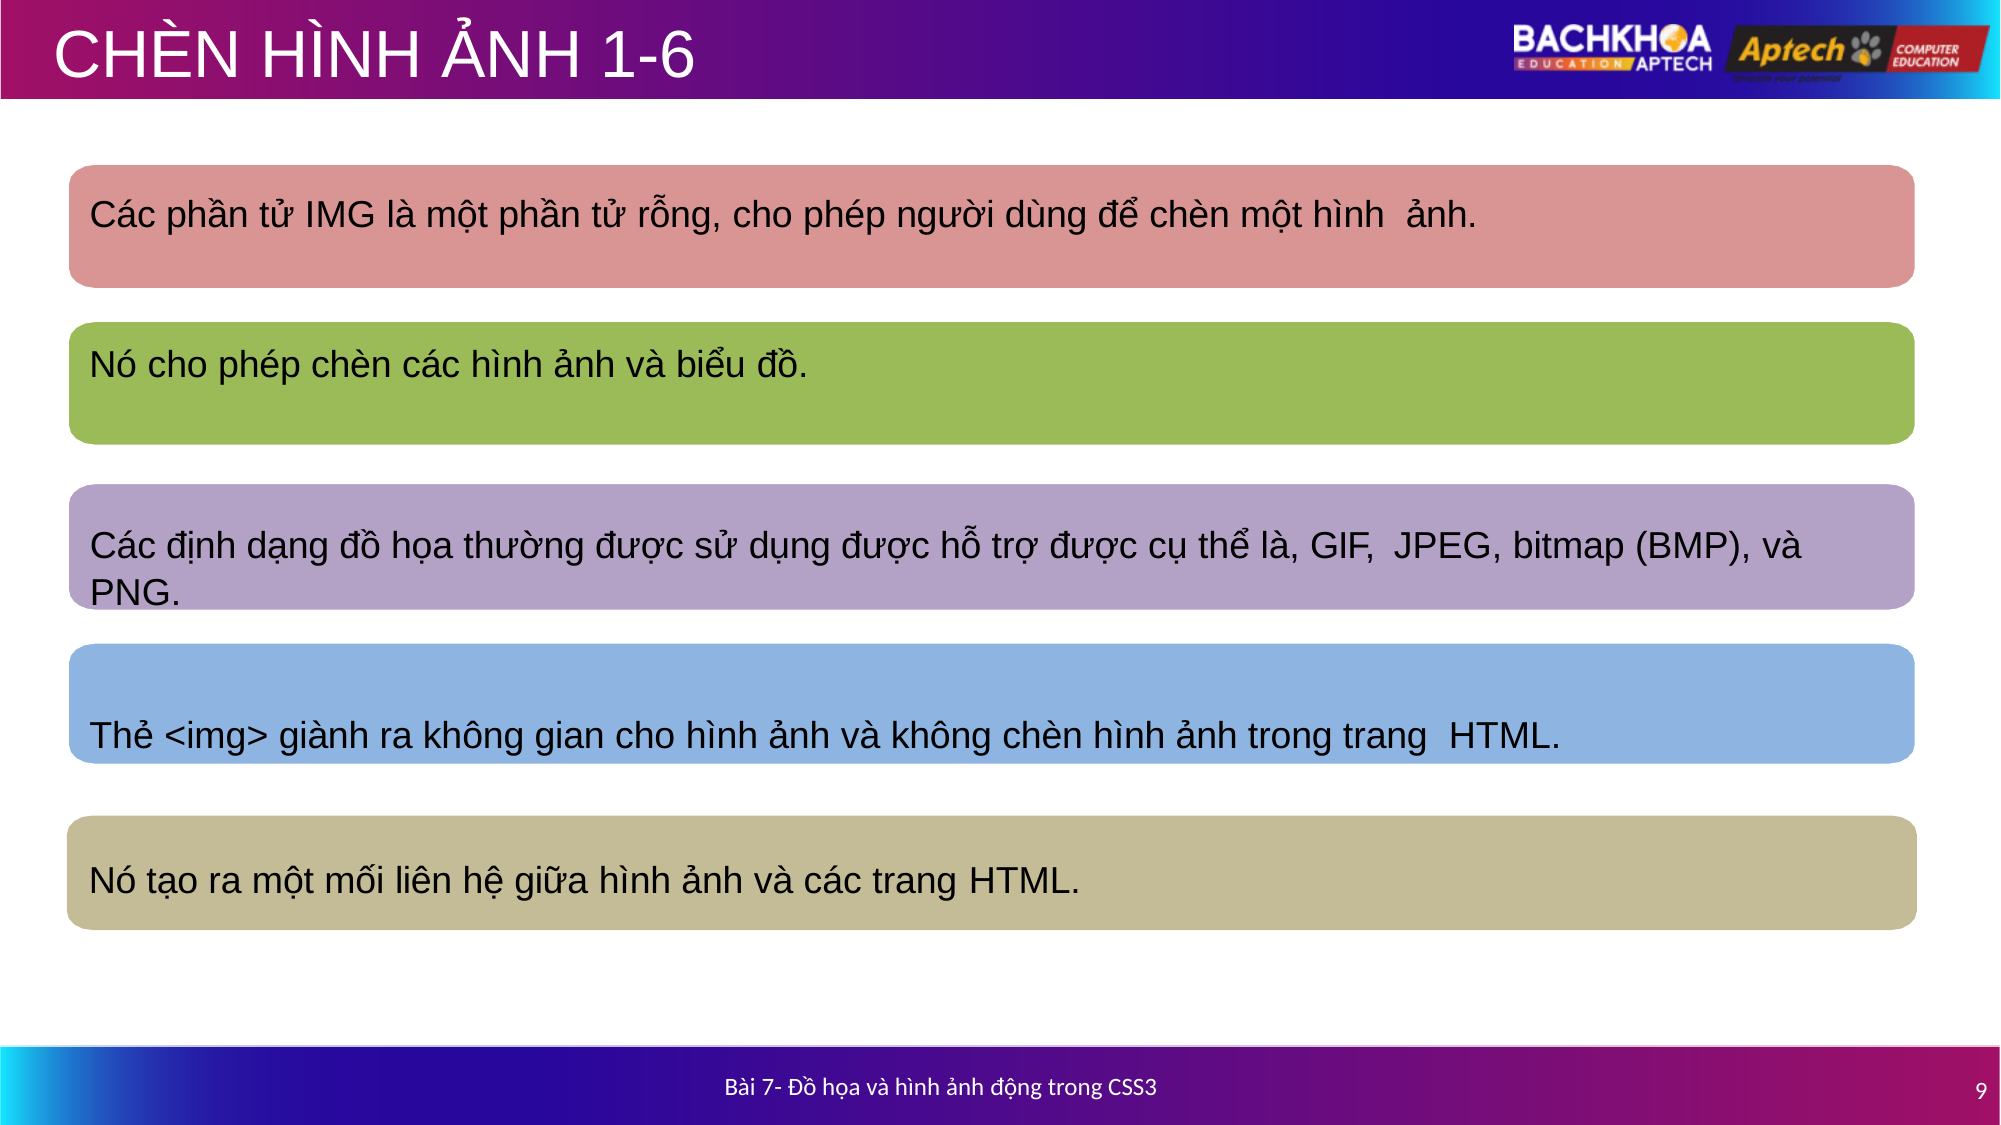

# CHÈN HÌNH ẢNH 1-6

Các phần tử IMG là một phần tử rỗng, cho phép người dùng để chèn một hình  ảnh.

Nó cho phép chèn các hình ảnh và biểu đồ.

Các định dạng đồ họa thường được sử dụng được hỗ trợ được cụ thể là, GIF,  JPEG, bitmap (BMP), và PNG.

Thẻ <img> giành ra không gian cho hình ảnh và không chèn hình ảnh trong trang  HTML.

Nó tạo ra một mối liên hệ giữa hình ảnh và các trang HTML.

Bài 7- Đồ họa và hình ảnh động trong CSS3
9